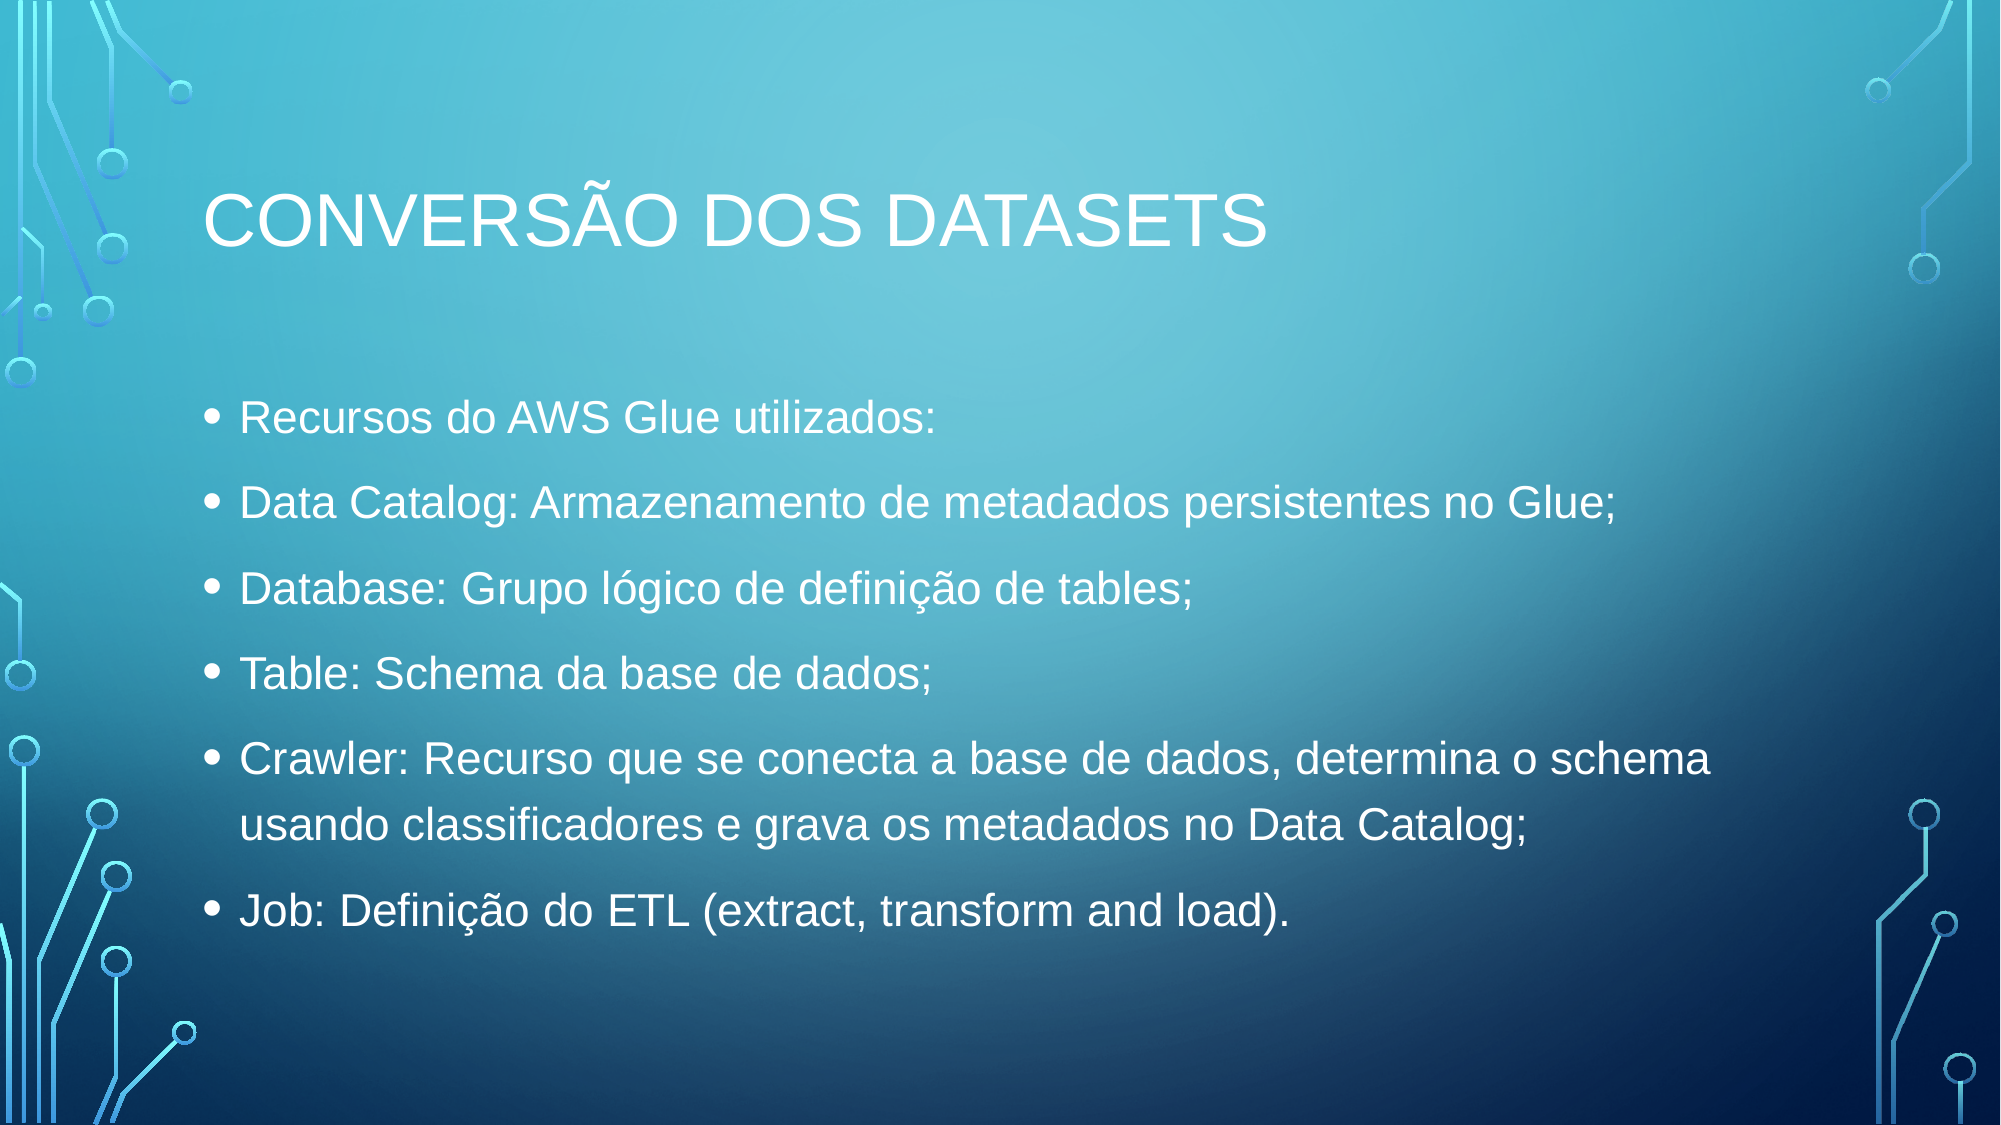

# Conversão dos datasets
Recursos do AWS Glue utilizados:
Data Catalog: Armazenamento de metadados persistentes no Glue;
Database: Grupo lógico de definição de tables;
Table: Schema da base de dados;
Crawler: Recurso que se conecta a base de dados, determina o schema usando classificadores e grava os metadados no Data Catalog;
Job: Definição do ETL (extract, transform and load).